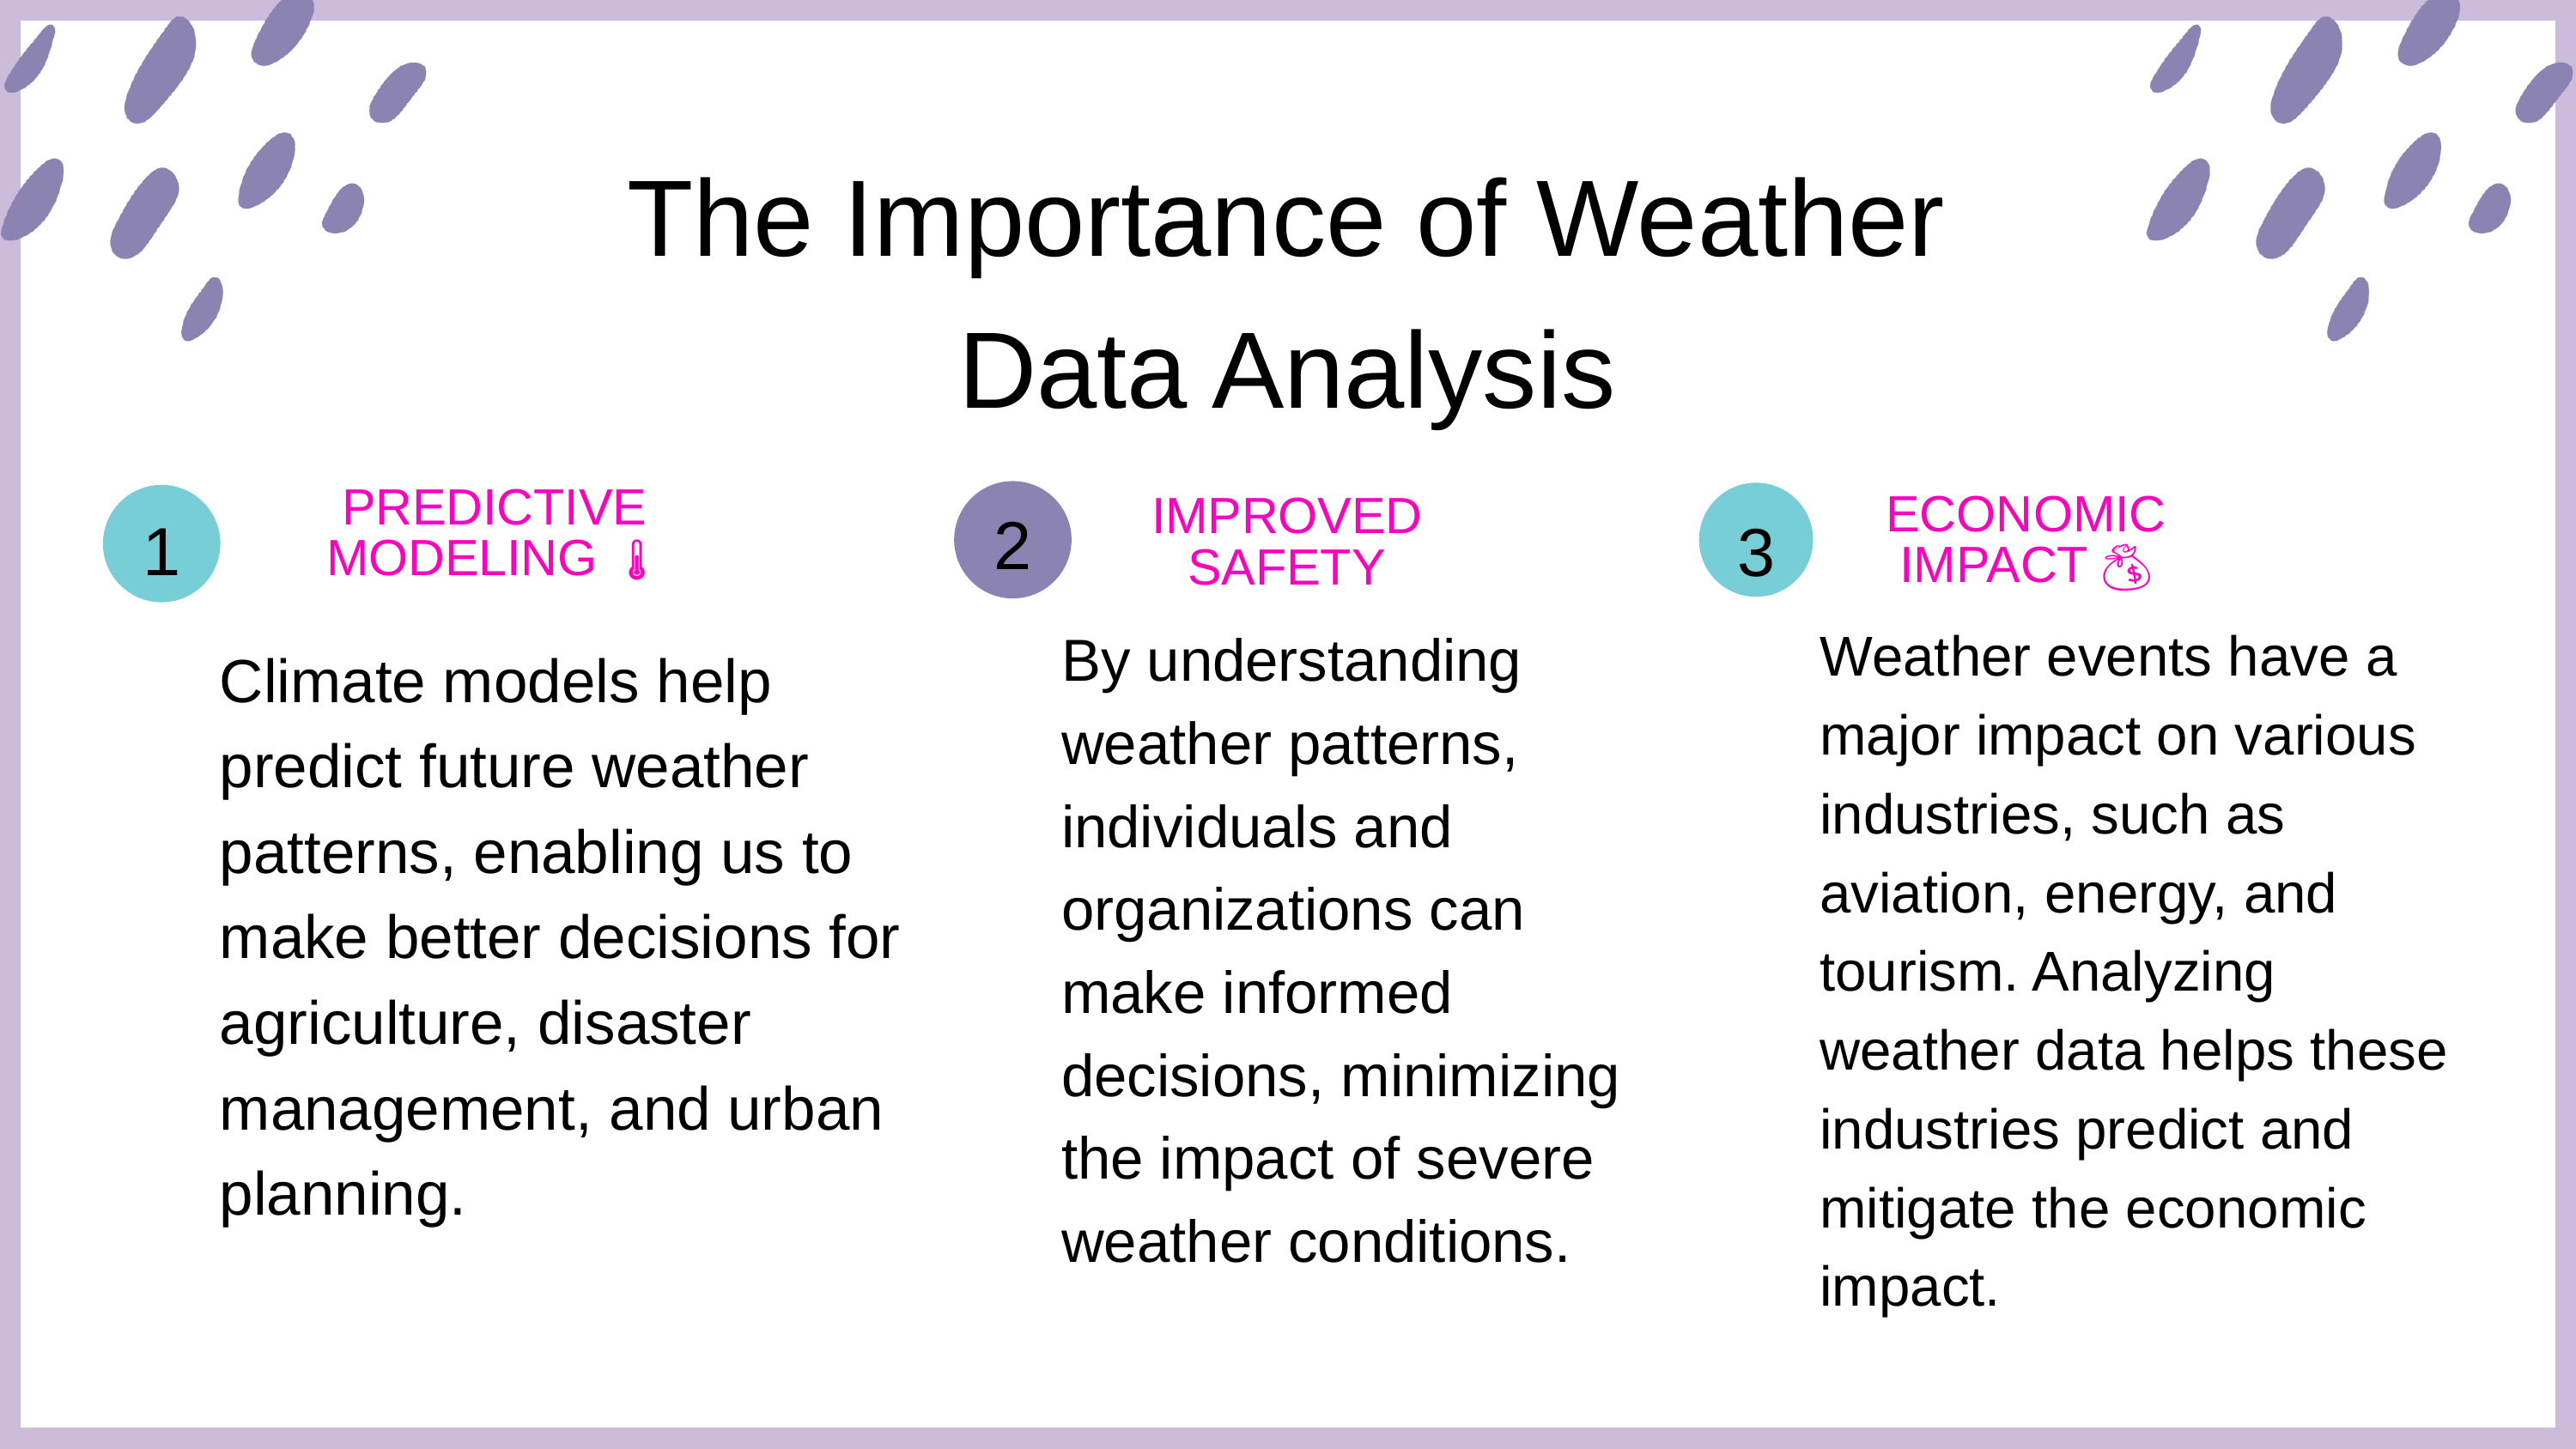

The Importance of Weather Data Analysis

2

3
PREDICTIVE MODELING 🌡️

1
ECONOMIC IMPACT 💰
IMPROVED SAFETY
Weather events have a major impact on various industries, such as aviation, energy, and tourism. Analyzing weather data helps these industries predict and mitigate the economic impact.

By understanding weather patterns, individuals and organizations can make informed decisions, minimizing the impact of severe weather conditions.

Climate models help predict future weather patterns, enabling us to make better decisions for agriculture, disaster management, and urban planning.